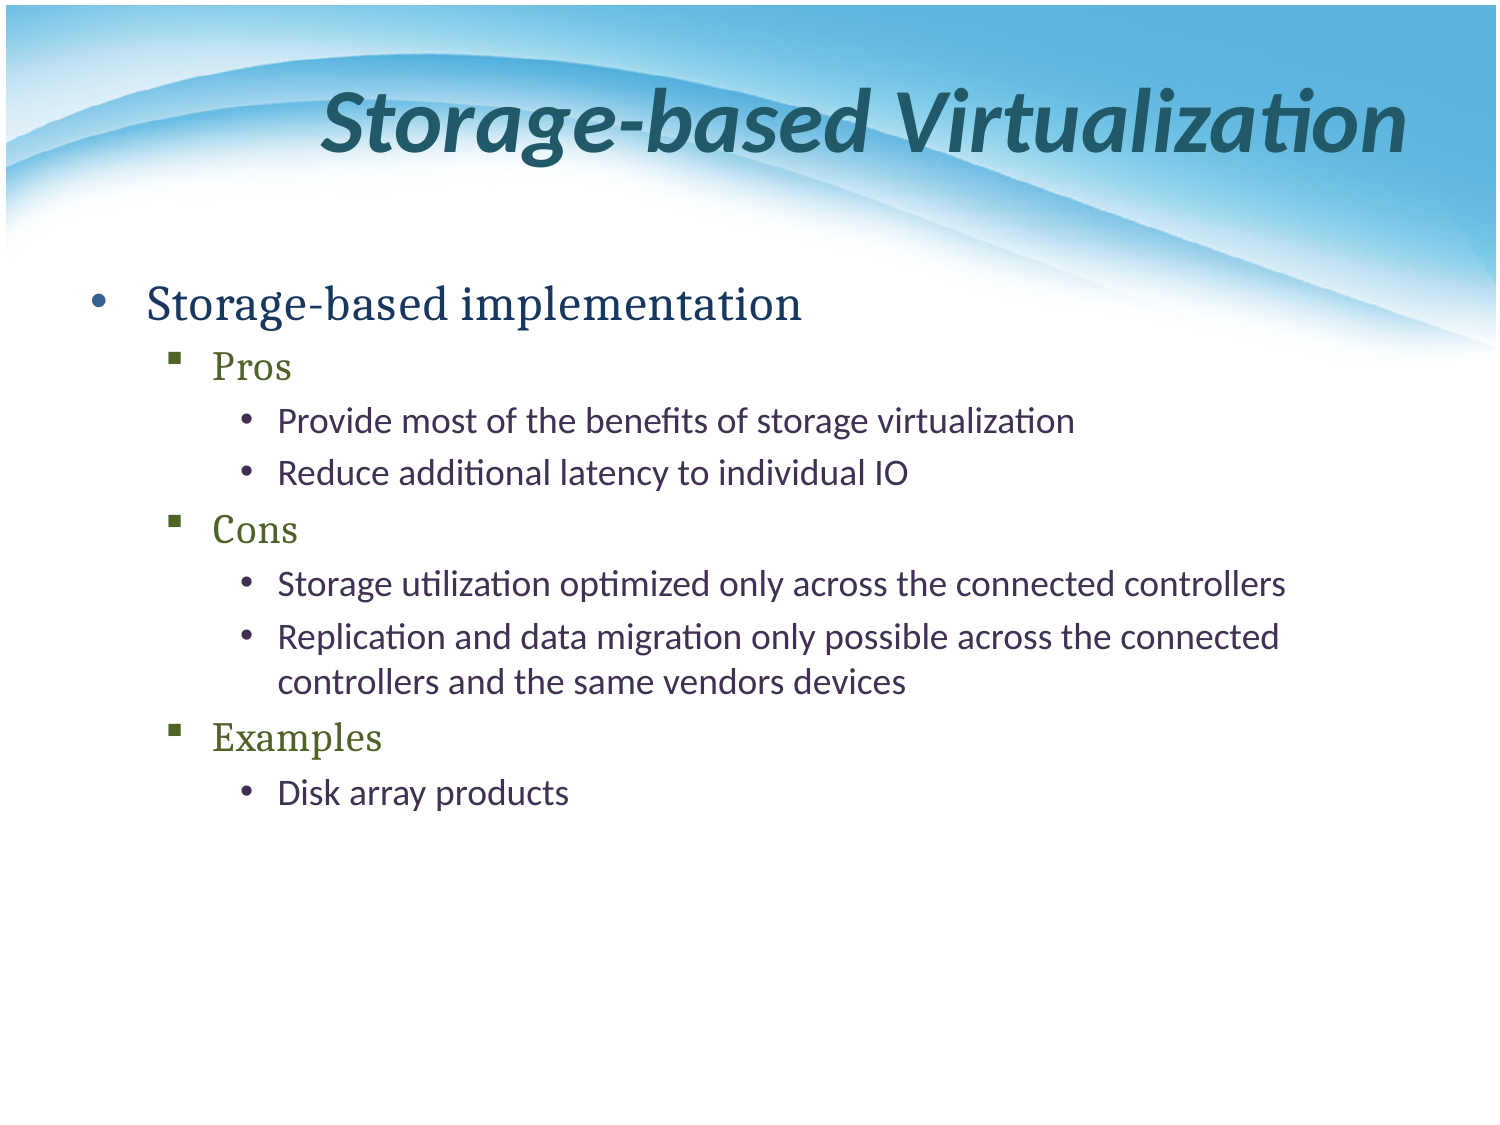

# Storage-based Virtualization
Storage-based implementation
Pros
Provide most of the benefits of storage virtualization
Reduce additional latency to individual IO
Cons
Storage utilization optimized only across the connected controllers
Replication and data migration only possible across the connected controllers and the same vendors devices
Examples
Disk array products